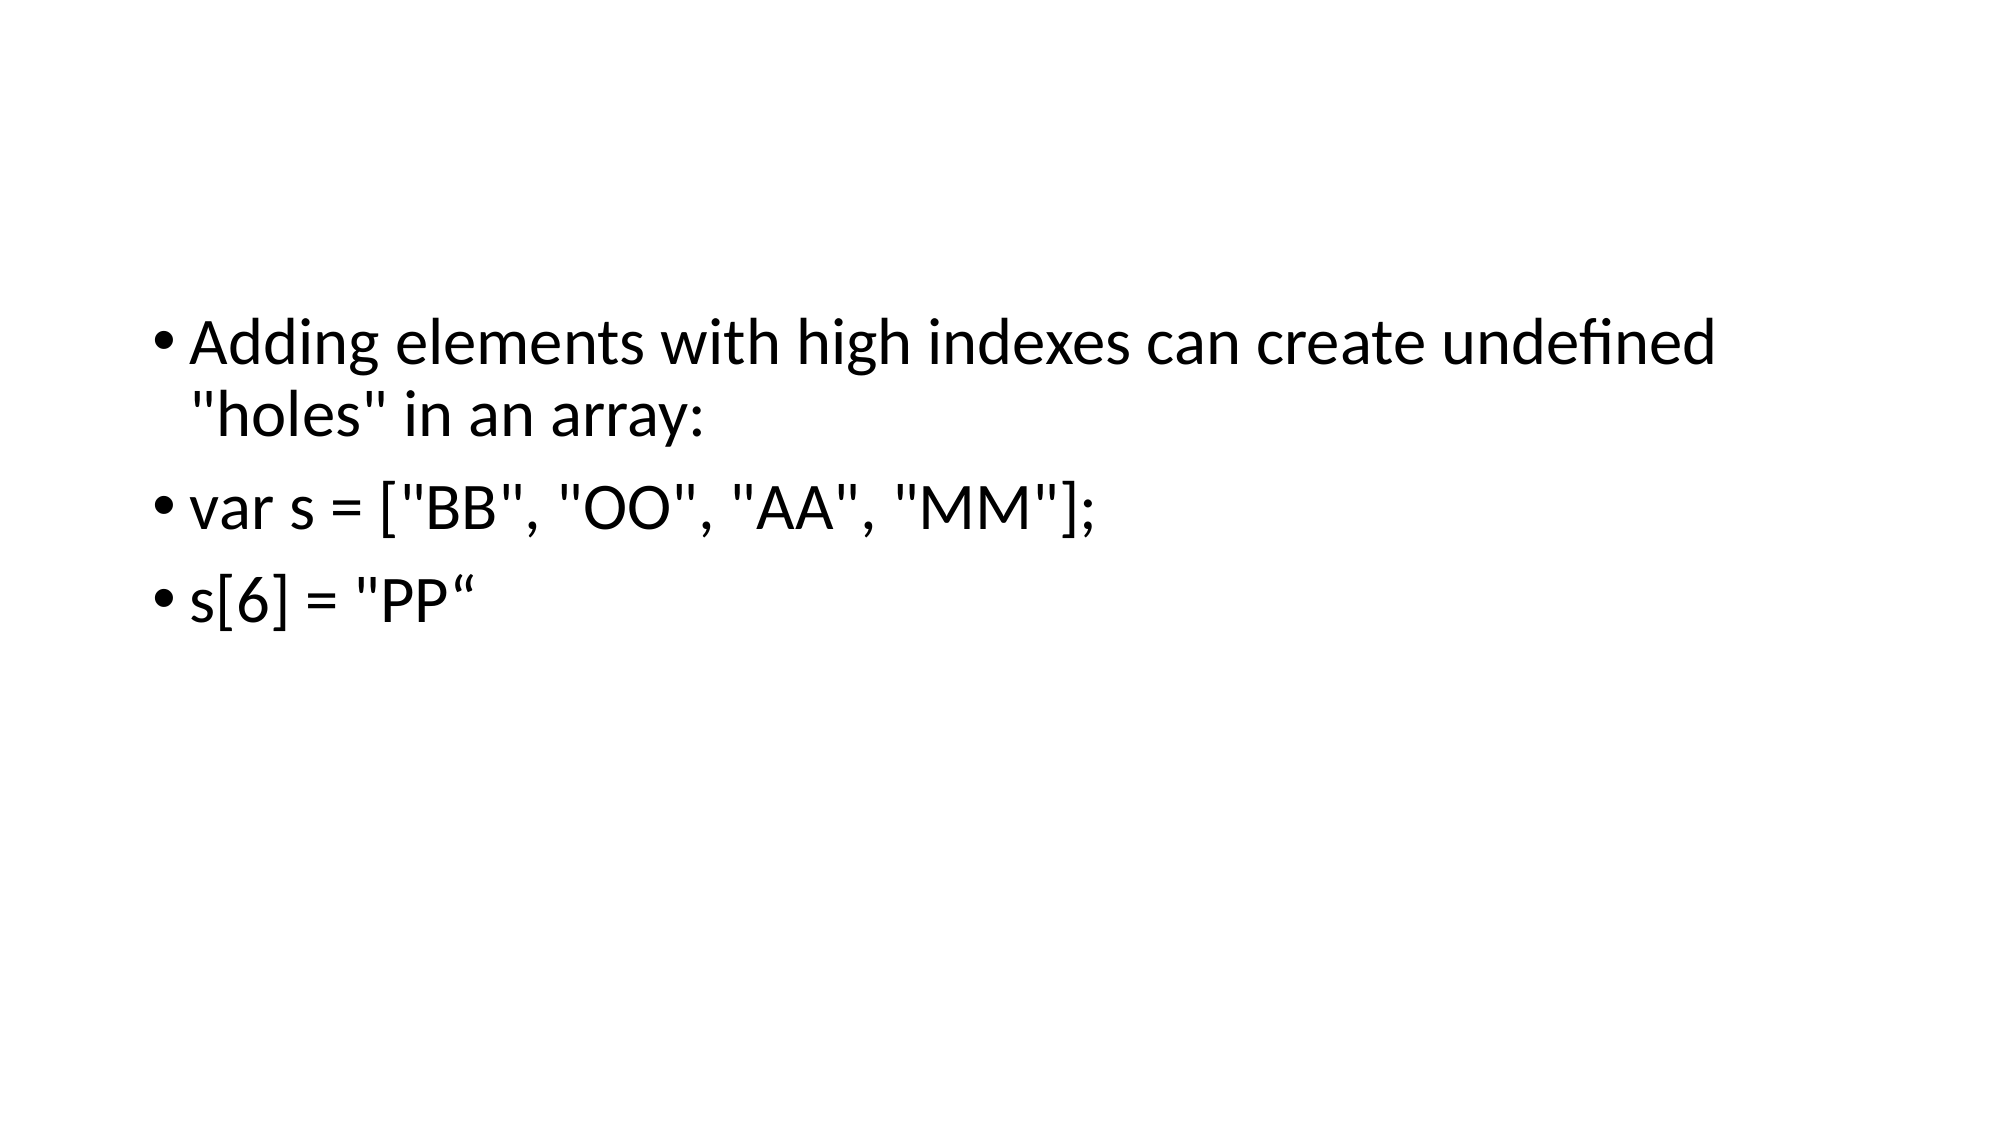

#
Adding elements with high indexes can create undefined "holes" in an array:
var s = ["BB", "OO", "AA", "MM"];
s[6] = "PP“